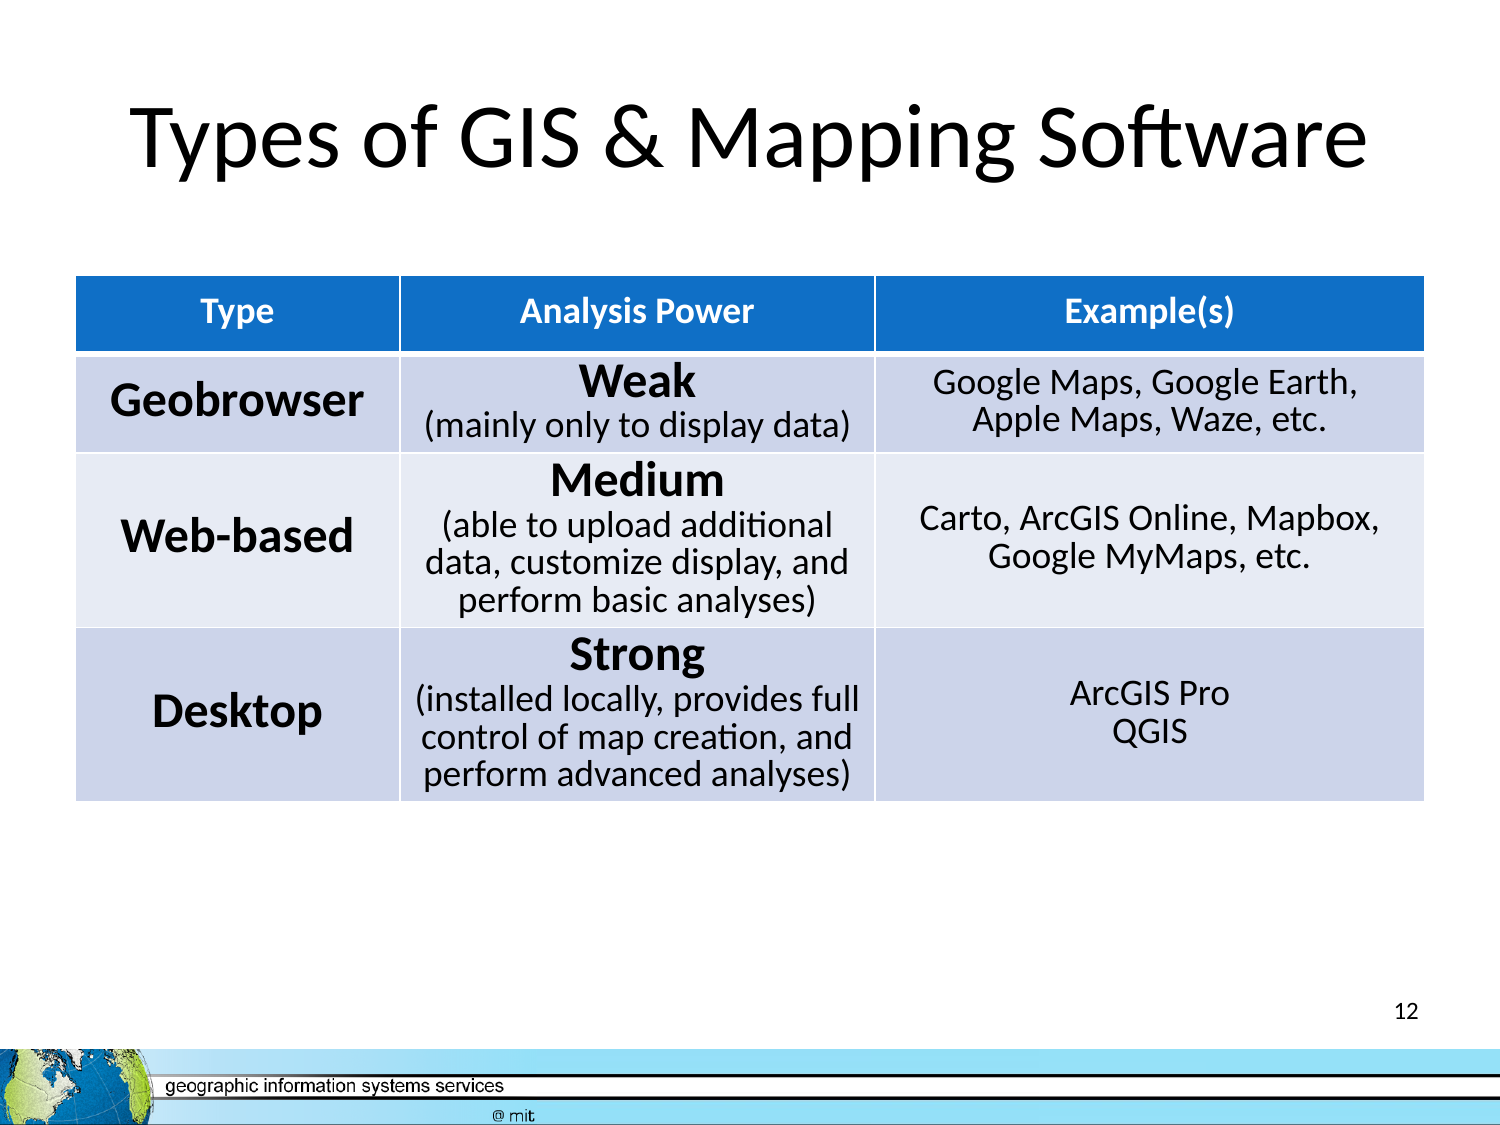

# Types of GIS & Mapping Software
| Type | Analysis Power | Example(s) |
| --- | --- | --- |
| Geobrowser | Weak (mainly only to display data) | Google Maps, Google Earth, Apple Maps, Waze, etc. |
| Web-based | Medium (able to upload additional data, customize display, and perform basic analyses) | Carto, ArcGIS Online, Mapbox, Google MyMaps, etc. |
| Desktop | Strong (installed locally, provides full control of map creation, and perform advanced analyses) | ArcGIS Pro QGIS |
12